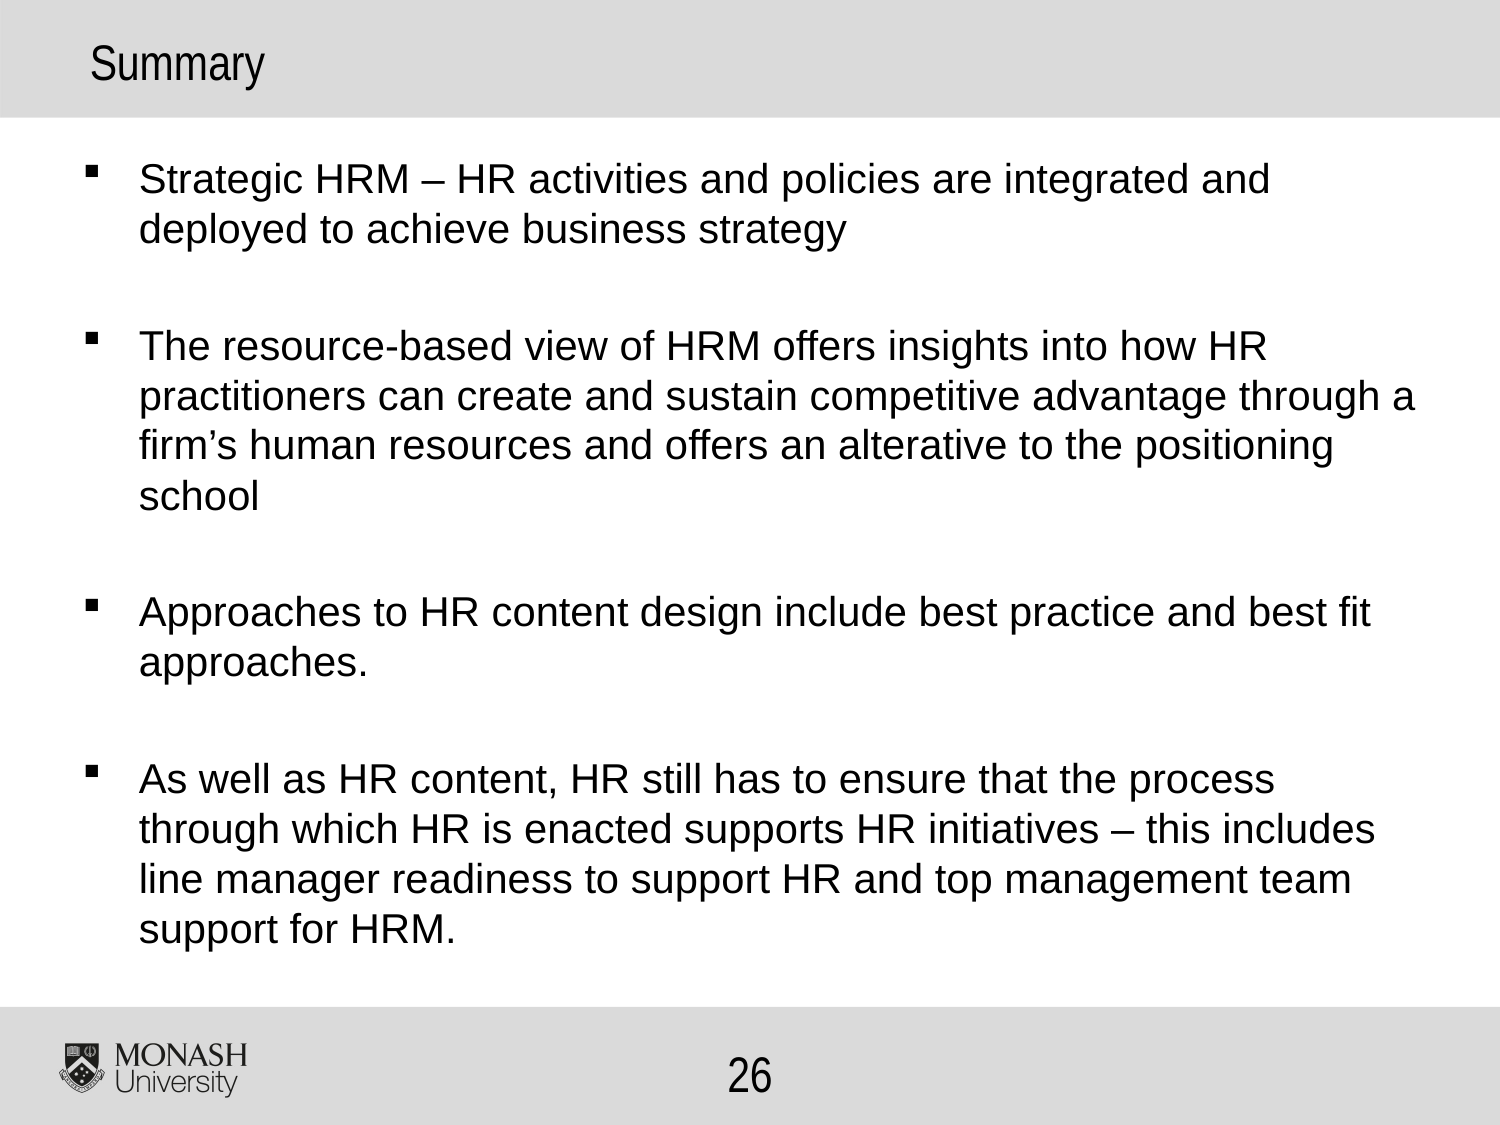

# Summary
Strategic HRM – HR activities and policies are integrated and deployed to achieve business strategy

The resource-based view of HRM offers insights into how HR practitioners can create and sustain competitive advantage through a firm’s human resources and offers an alterative to the positioning school

Approaches to HR content design include best practice and best fit approaches.

As well as HR content, HR still has to ensure that the process through which HR is enacted supports HR initiatives – this includes line manager readiness to support HR and top management team support for HRM.